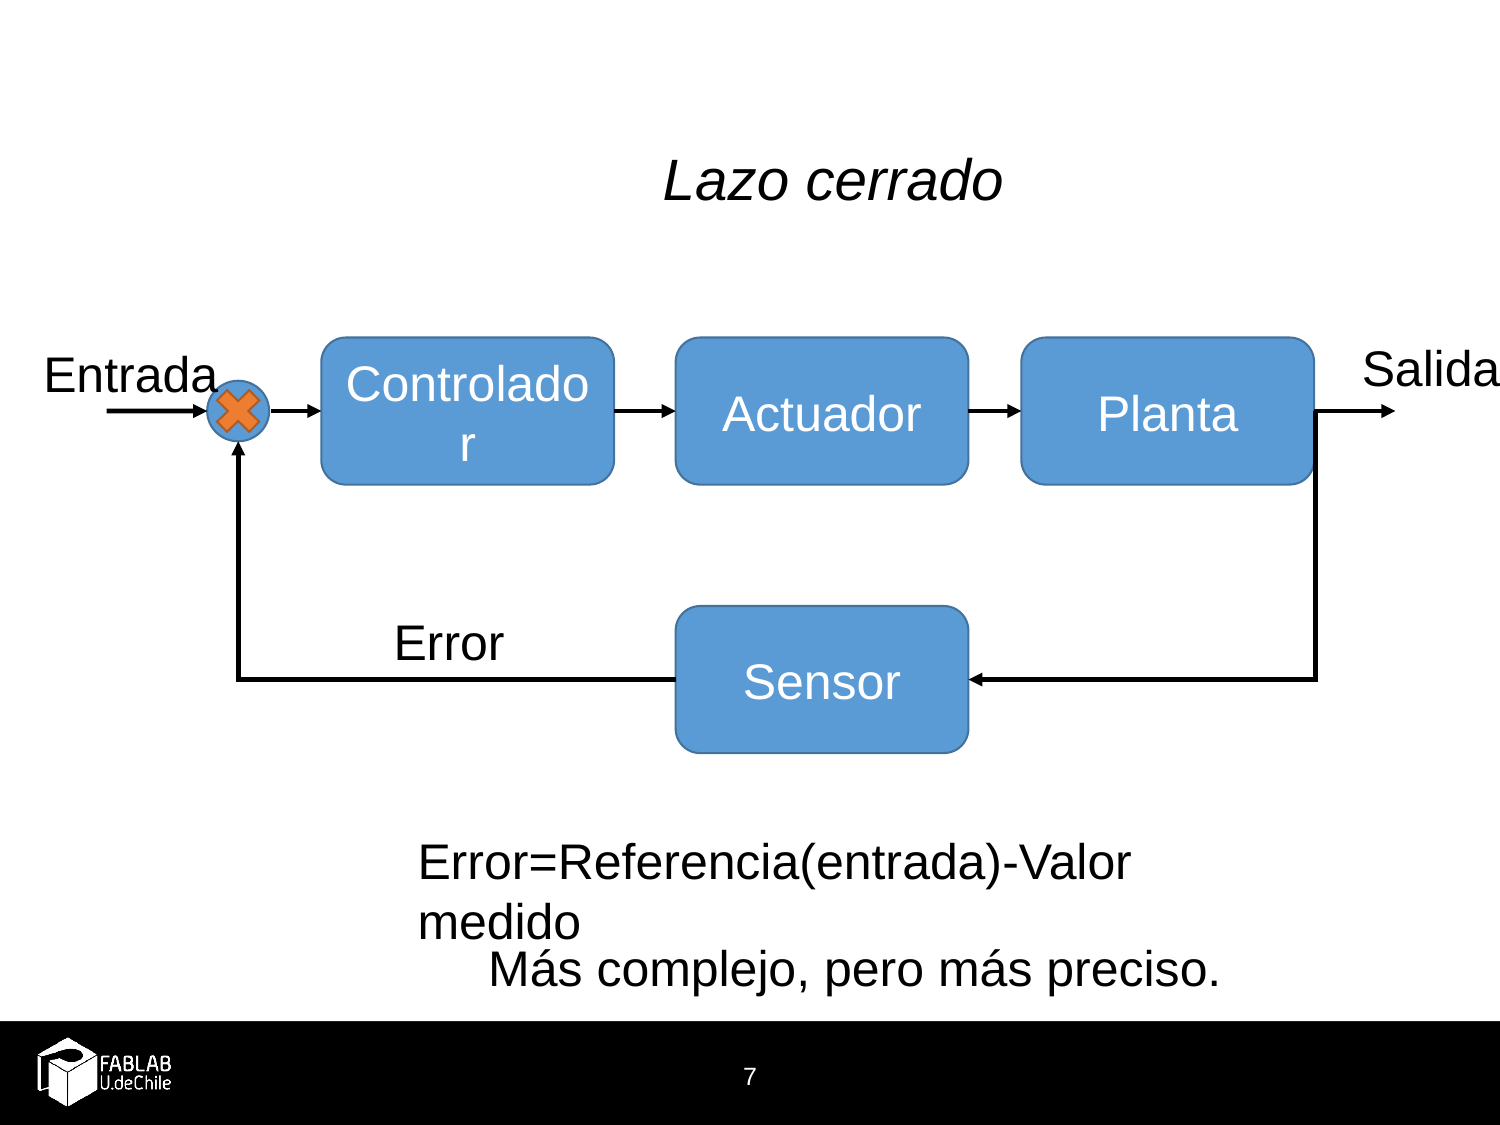

Lazo cerrado
Salida
Entrada
Controlador
Actuador
Planta

Error
Sensor
Error=Referencia(entrada)-Valor medido
Más complejo, pero más preciso.
7